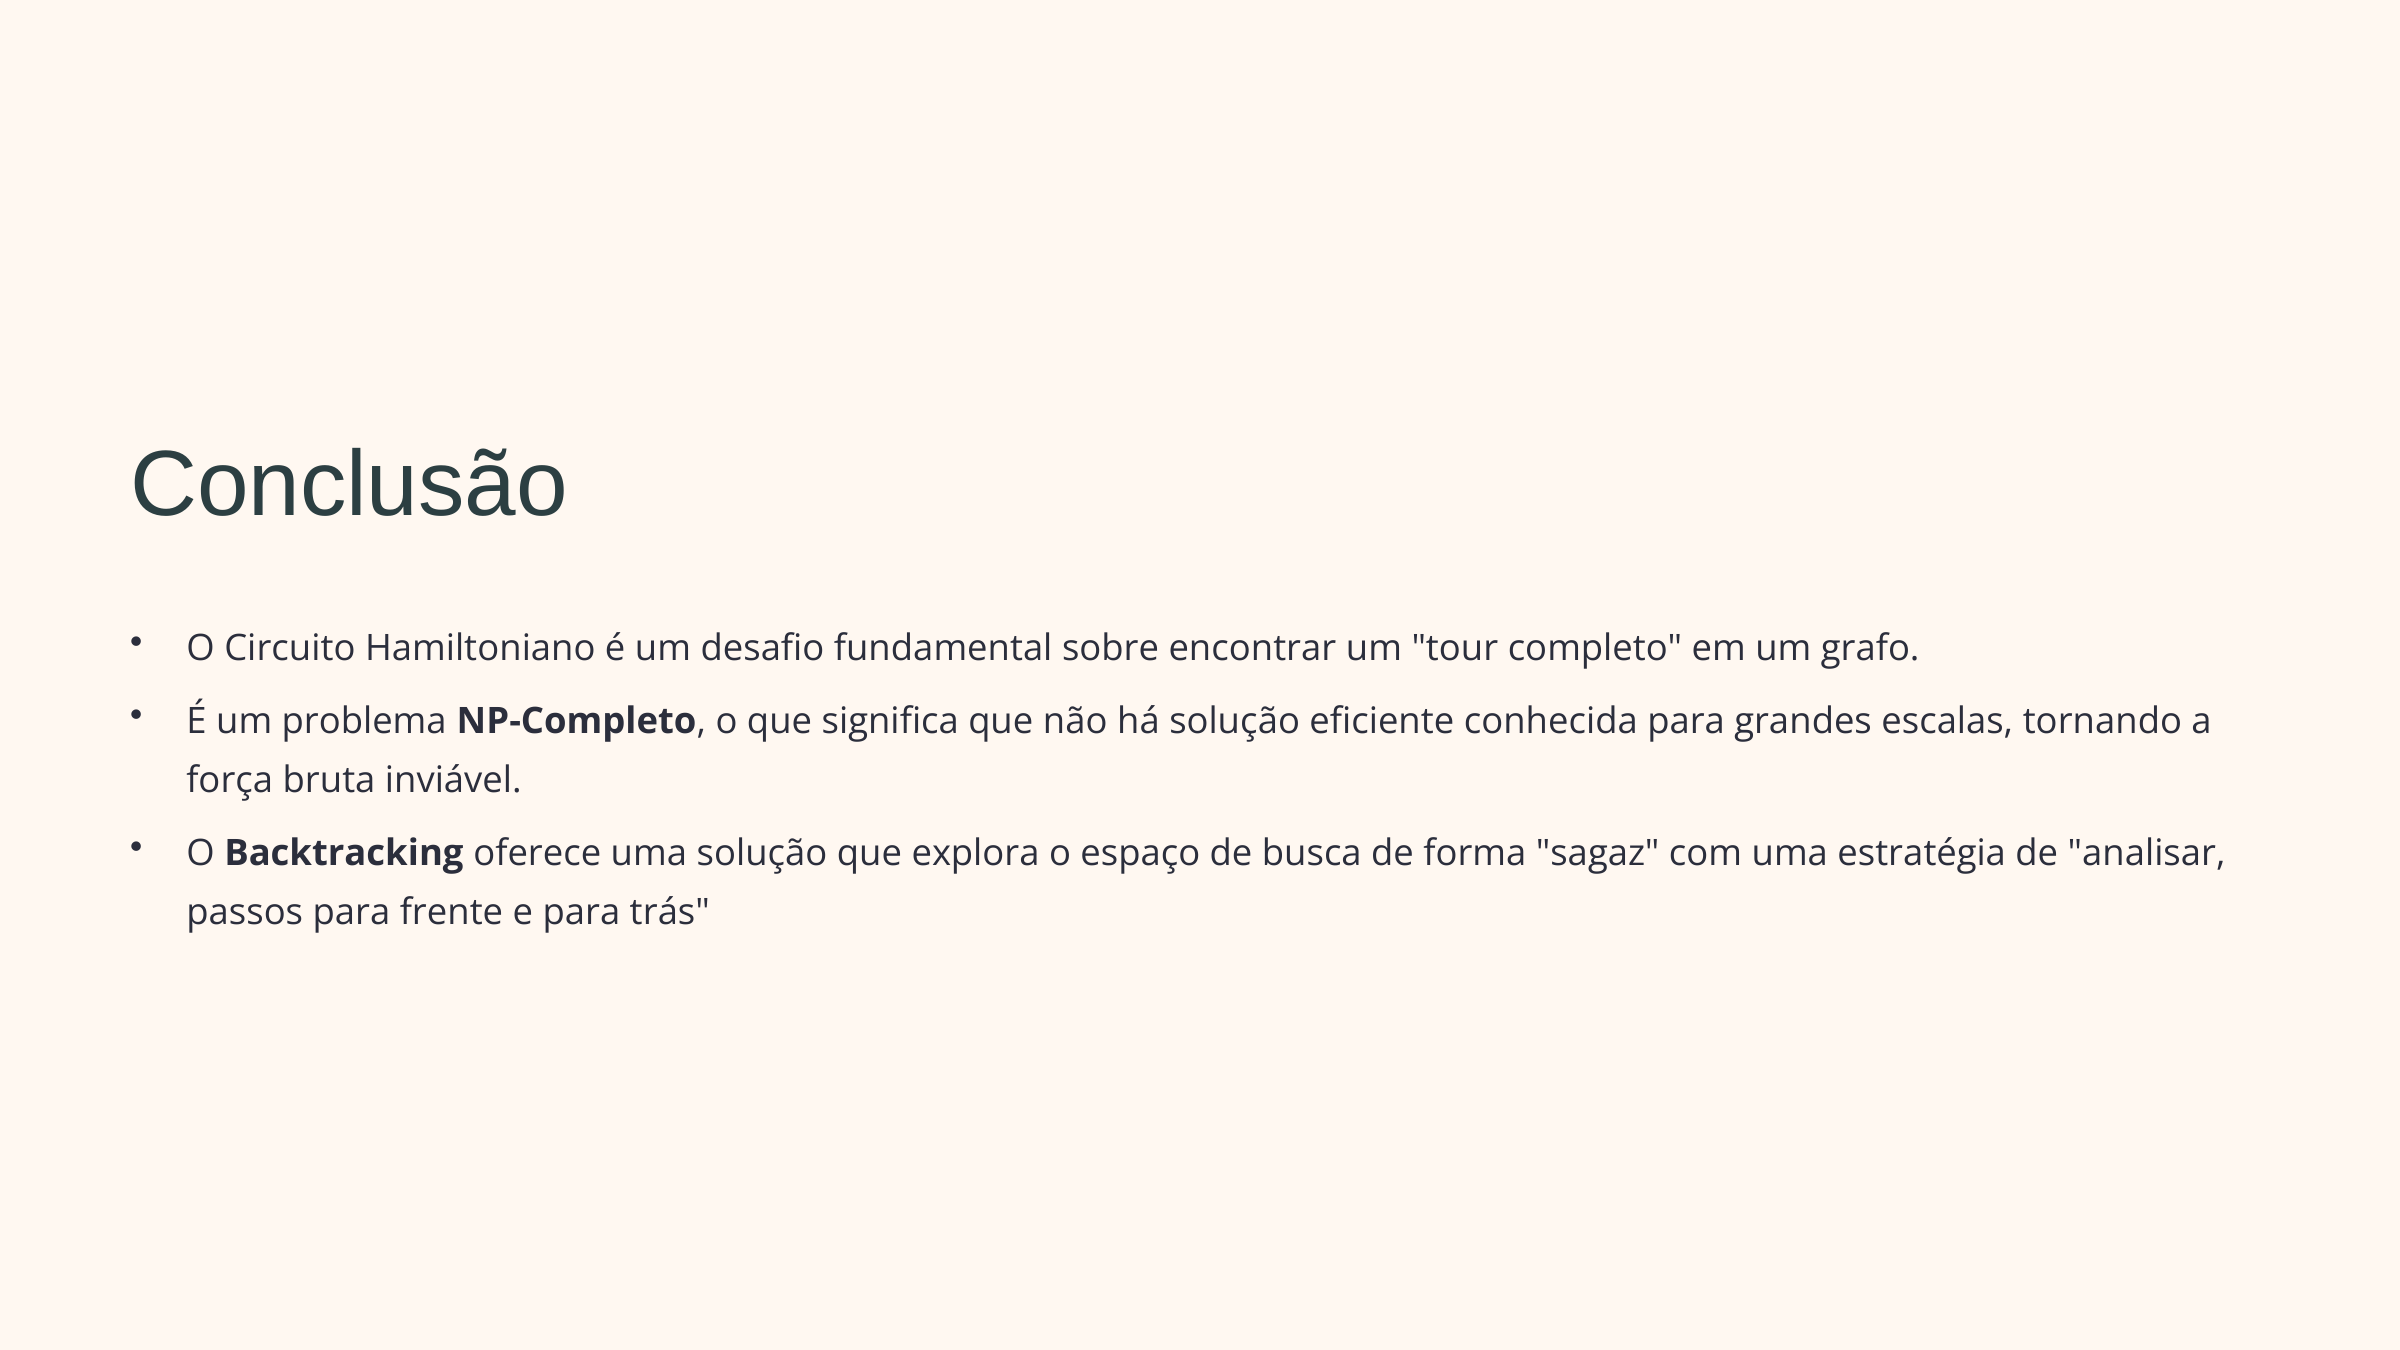

Conclusão
O Circuito Hamiltoniano é um desafio fundamental sobre encontrar um "tour completo" em um grafo.
É um problema NP-Completo, o que significa que não há solução eficiente conhecida para grandes escalas, tornando a força bruta inviável.
O Backtracking oferece uma solução que explora o espaço de busca de forma "sagaz" com uma estratégia de "analisar, passos para frente e para trás"